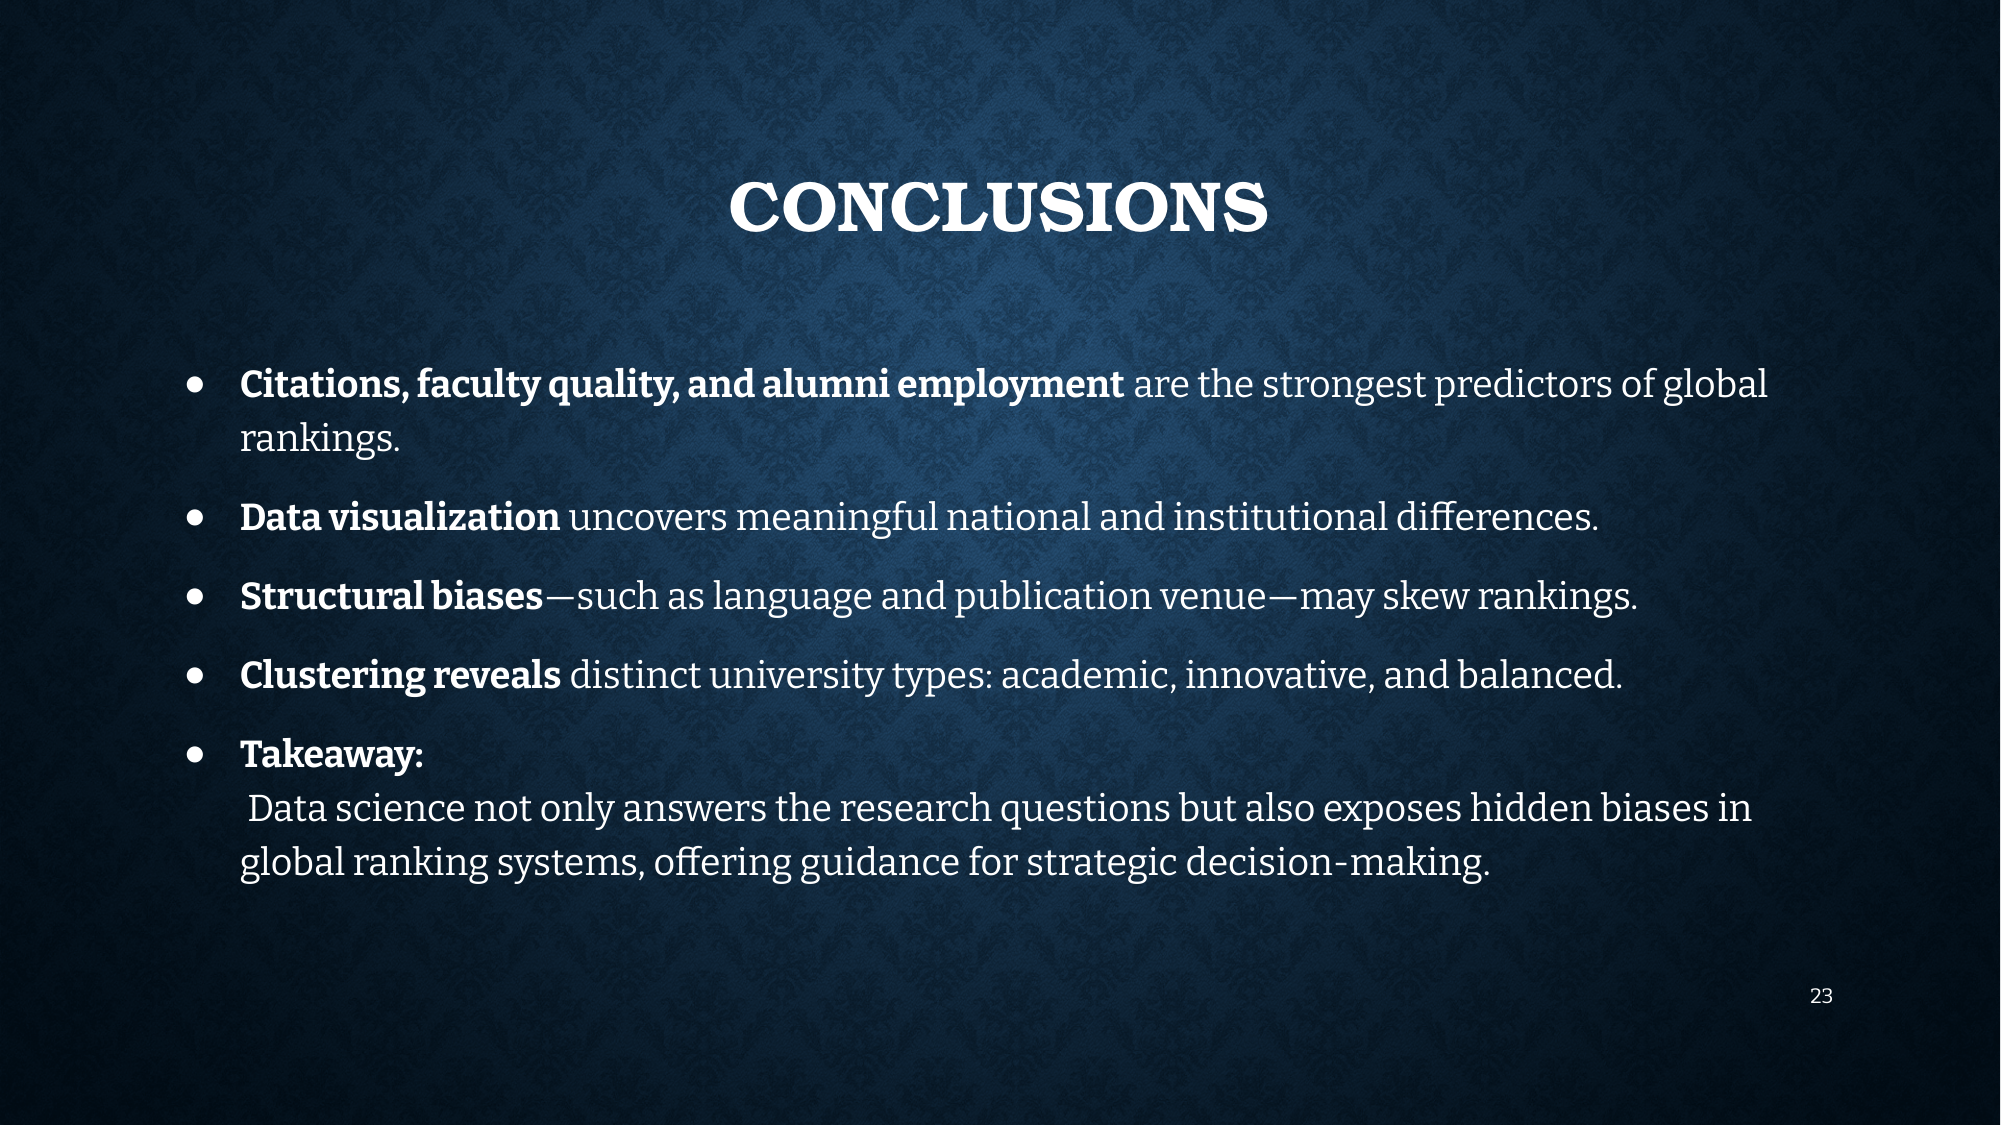

# CONCLUSIONS
Citations, faculty quality, and alumni employment are the strongest predictors of global rankings.
Data visualization uncovers meaningful national and institutional differences.
Structural biases—such as language and publication venue—may skew rankings.
Clustering reveals distinct university types: academic, innovative, and balanced.
Takeaway:
 Data science not only answers the research questions but also exposes hidden biases in global ranking systems, offering guidance for strategic decision-making.
23